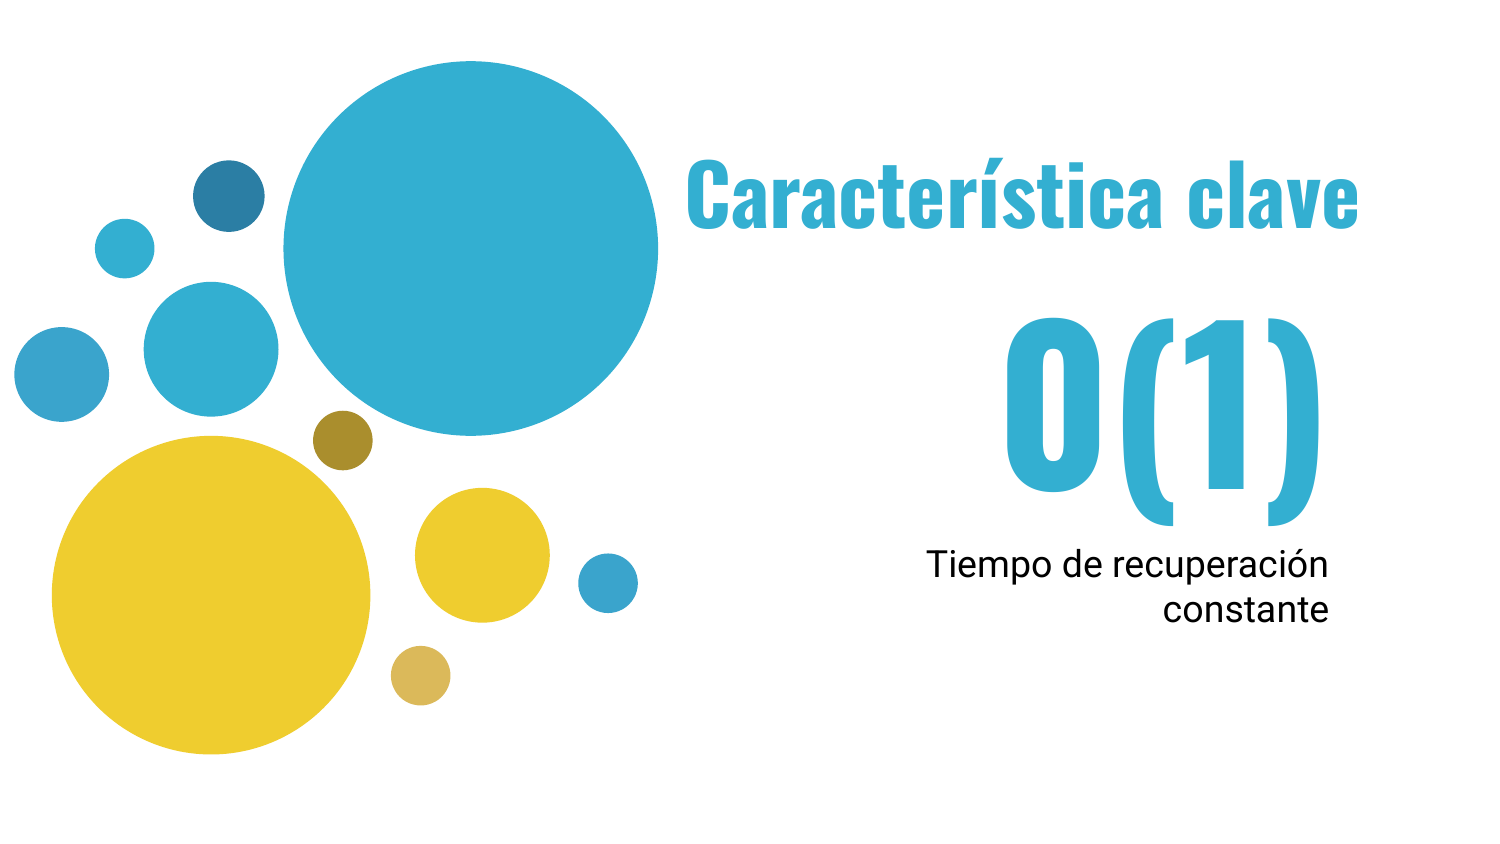

Característica clave
# 0(1)
Tiempo de recuperación constante